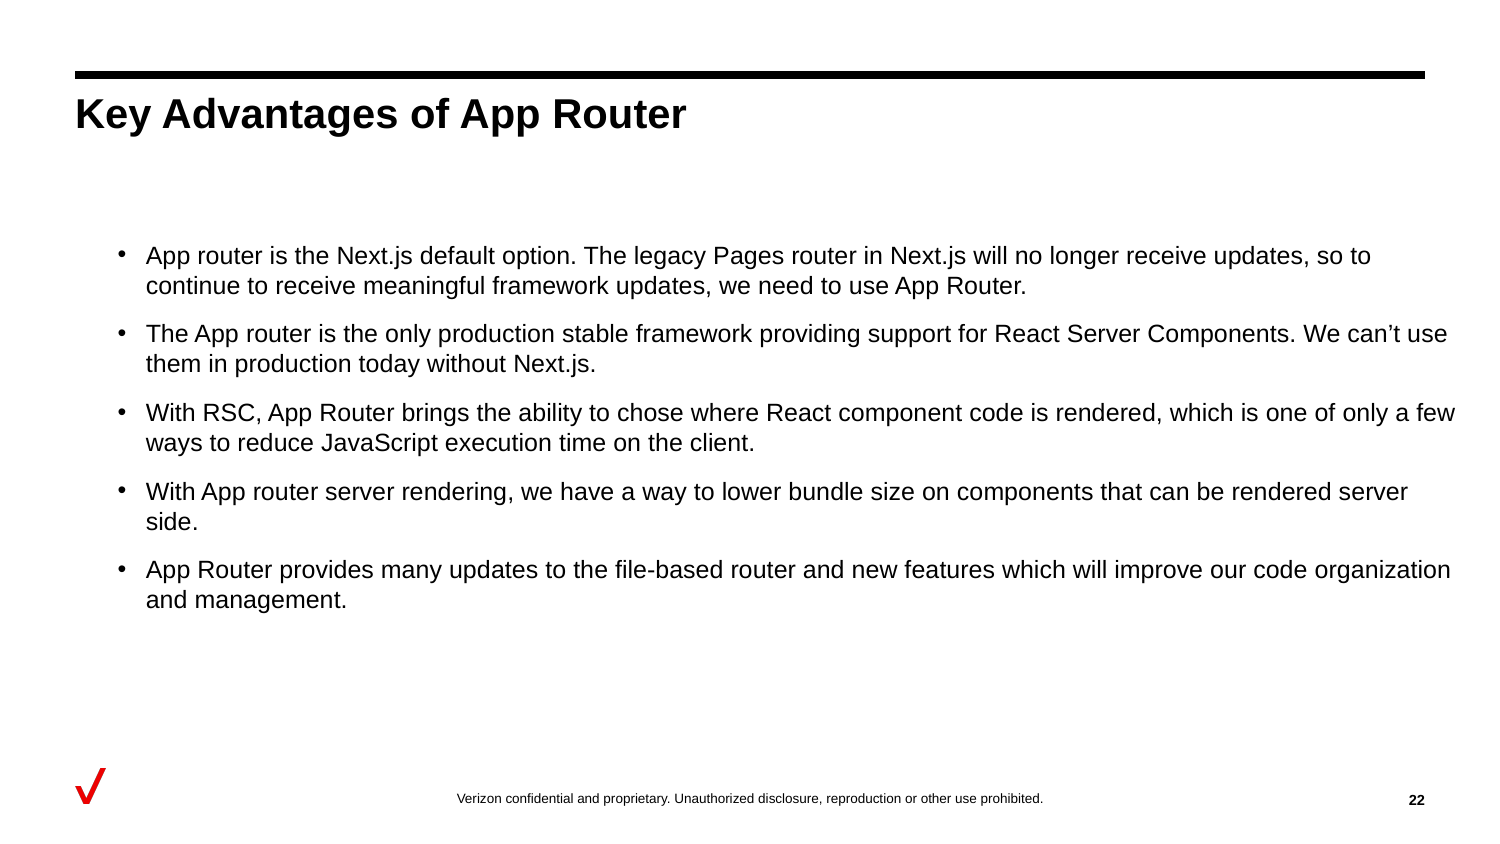

# Key Advantages of App Router

App router is the Next.js default option. The legacy Pages router in Next.js will no longer receive updates, so to continue to receive meaningful framework updates, we need to use App Router.
The App router is the only production stable framework providing support for React Server Components. We can’t use them in production today without Next.js.
With RSC, App Router brings the ability to chose where React component code is rendered, which is one of only a few ways to reduce JavaScript execution time on the client.
With App router server rendering, we have a way to lower bundle size on components that can be rendered server side.
App Router provides many updates to the file-based router and new features which will improve our code organization and management.
22